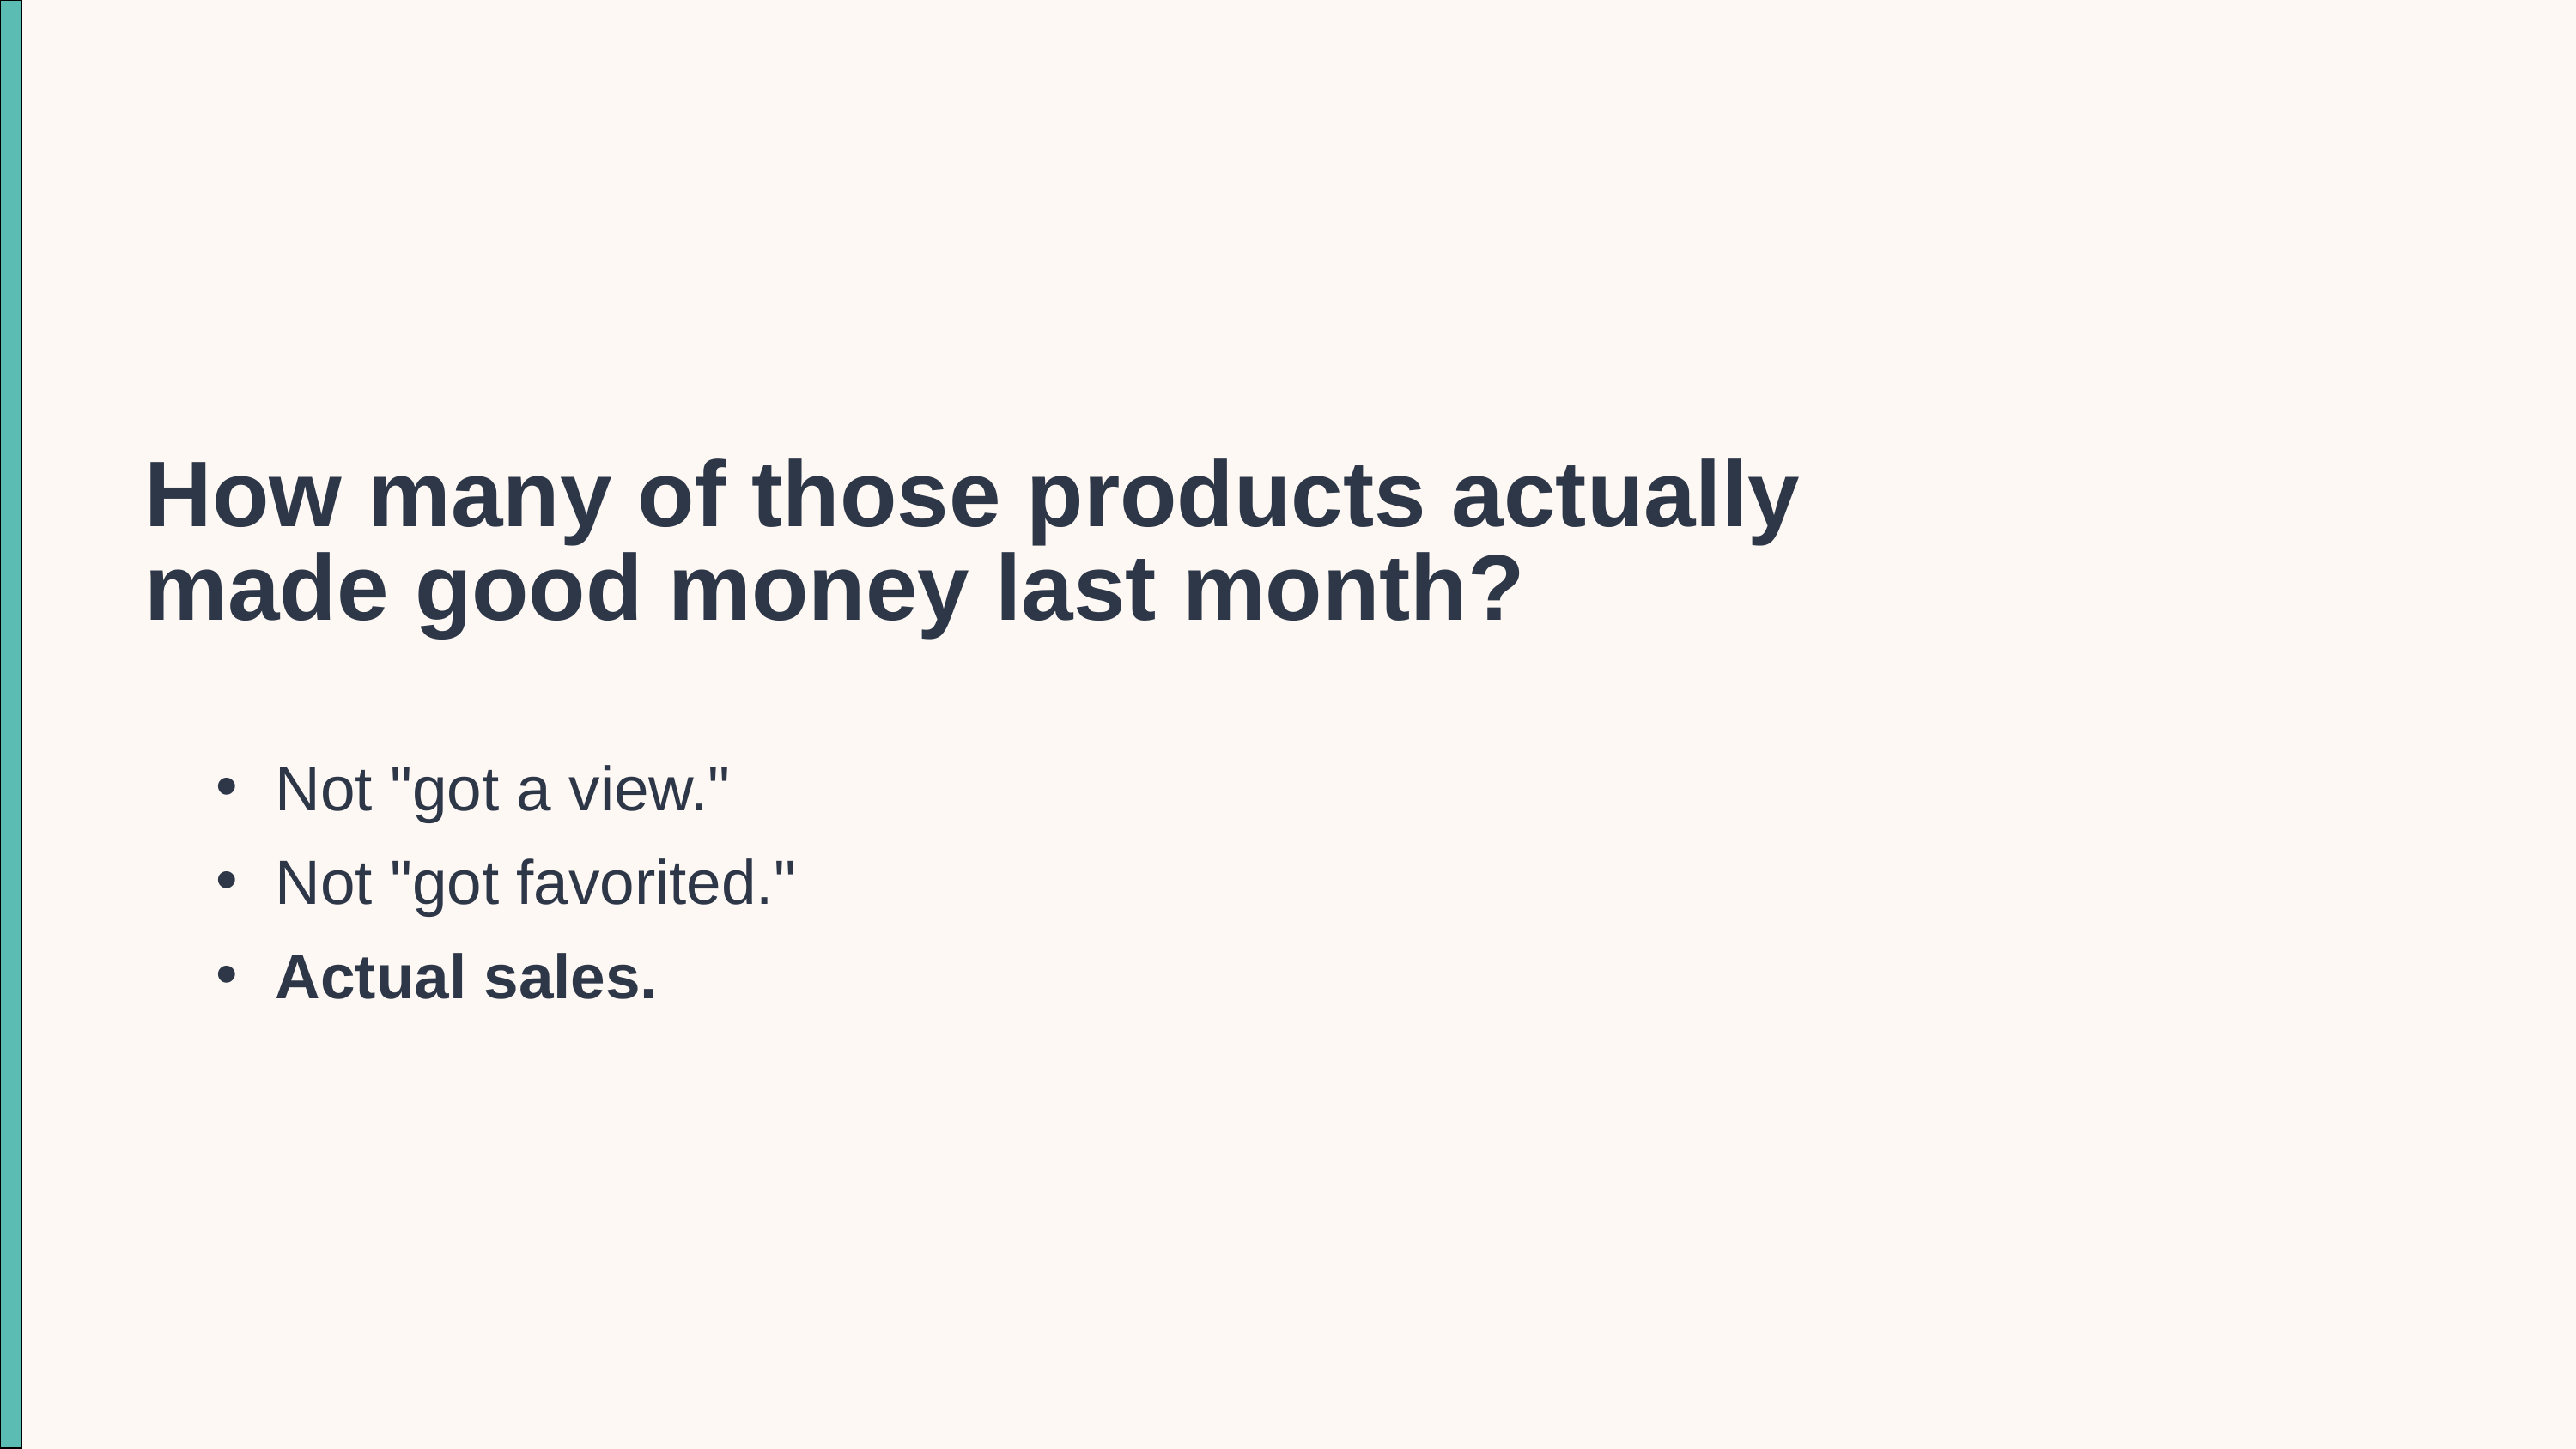

How many of those products actually made good money last month?
Not "got a view."
Not "got favorited."
Actual sales.